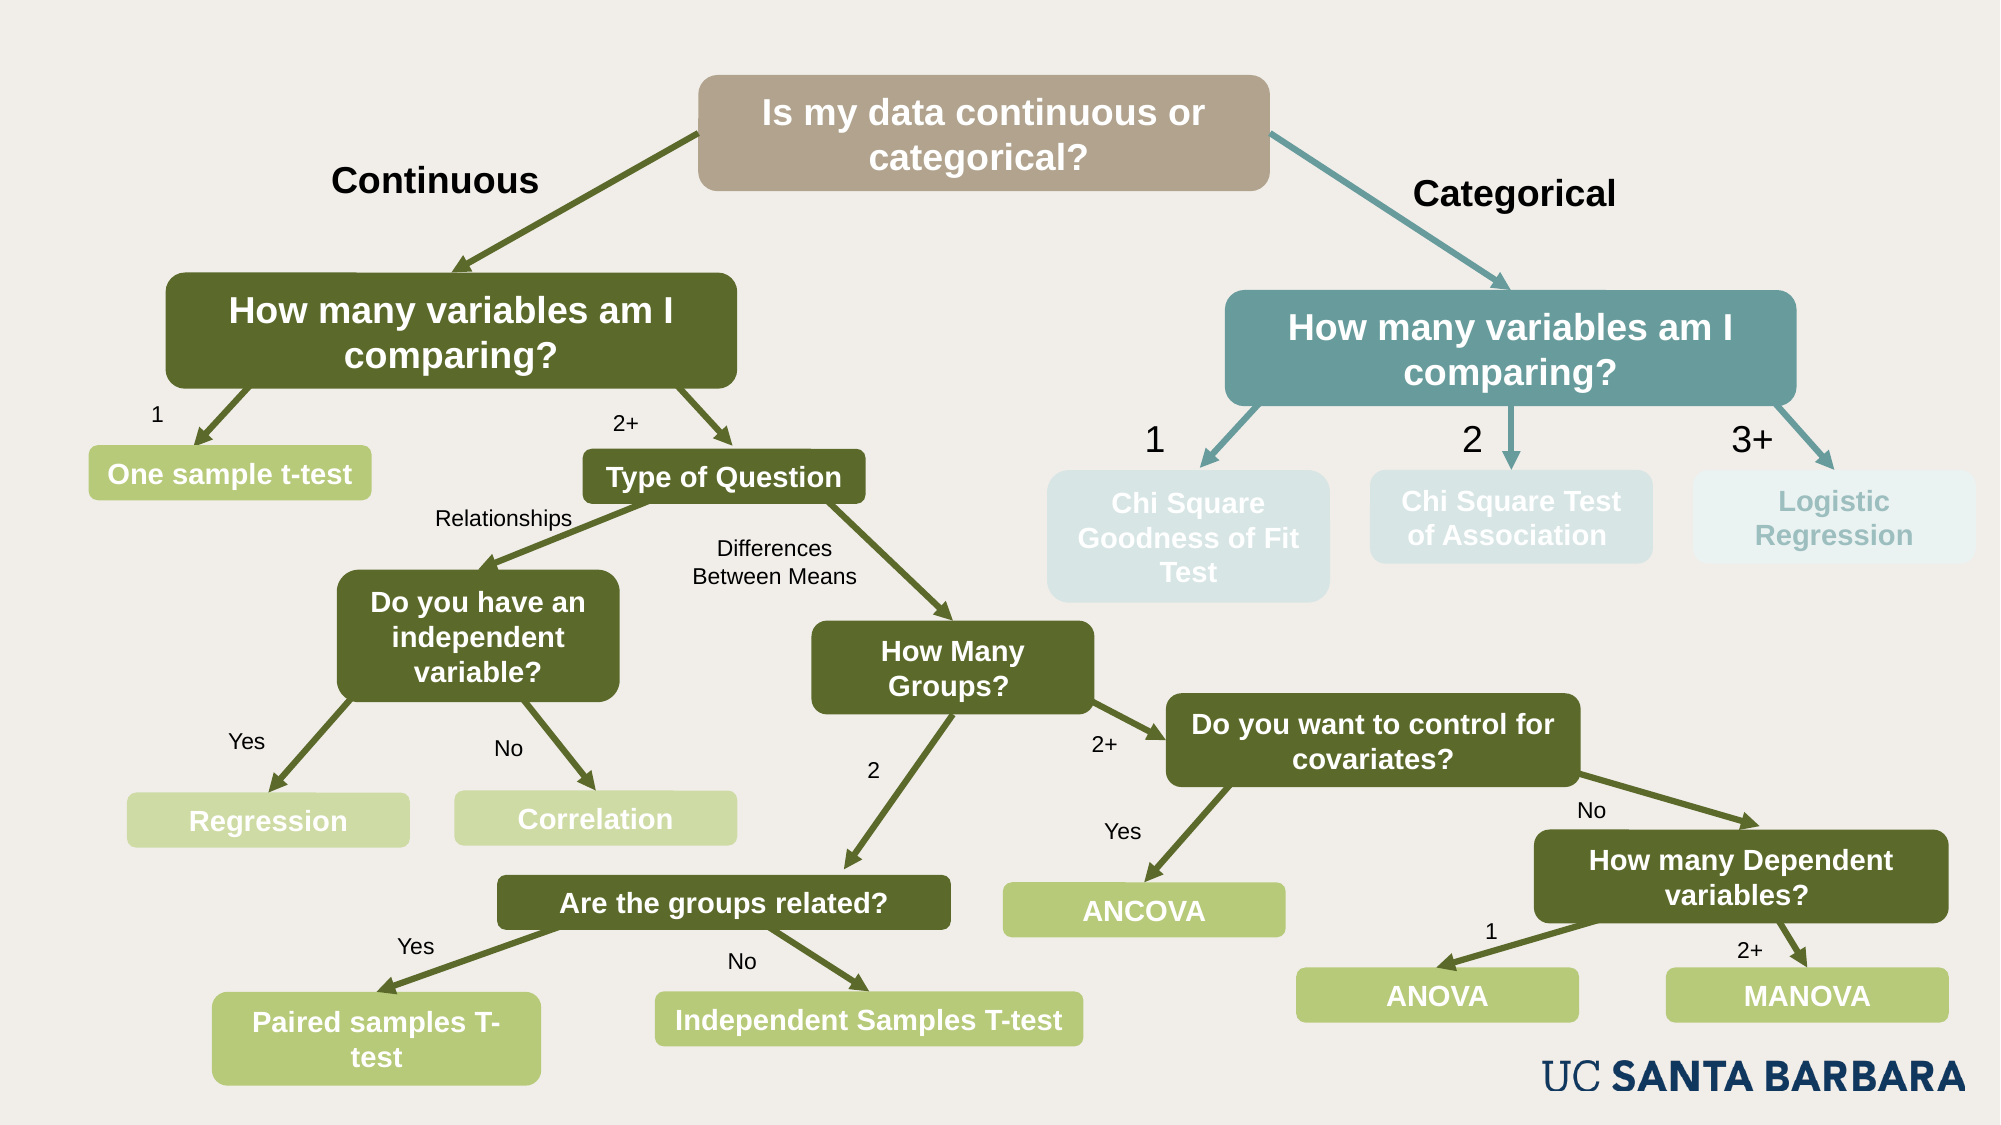

Is my data continuous or categorical?
Continuous
How many variables am I comparing?
Categorical
How many variables am I comparing?
1
3+
2
Logistic Regression
Chi Square Test of Association
2+
Type of Question
1
One sample t-test
Differences Between Means
How Many Groups?
Chi Square Goodness of Fit Test
Relationships
Do you have an independent variable?
Yes
No
Correlation
Regression
Do you want to control for covariates?
2+
2
Are the groups related?
Yes
No
Independent Samples T-test
Paired samples T-test
No
How many Dependent variables?
1
2+
ANOVA
MANOVA
Yes
ANCOVA